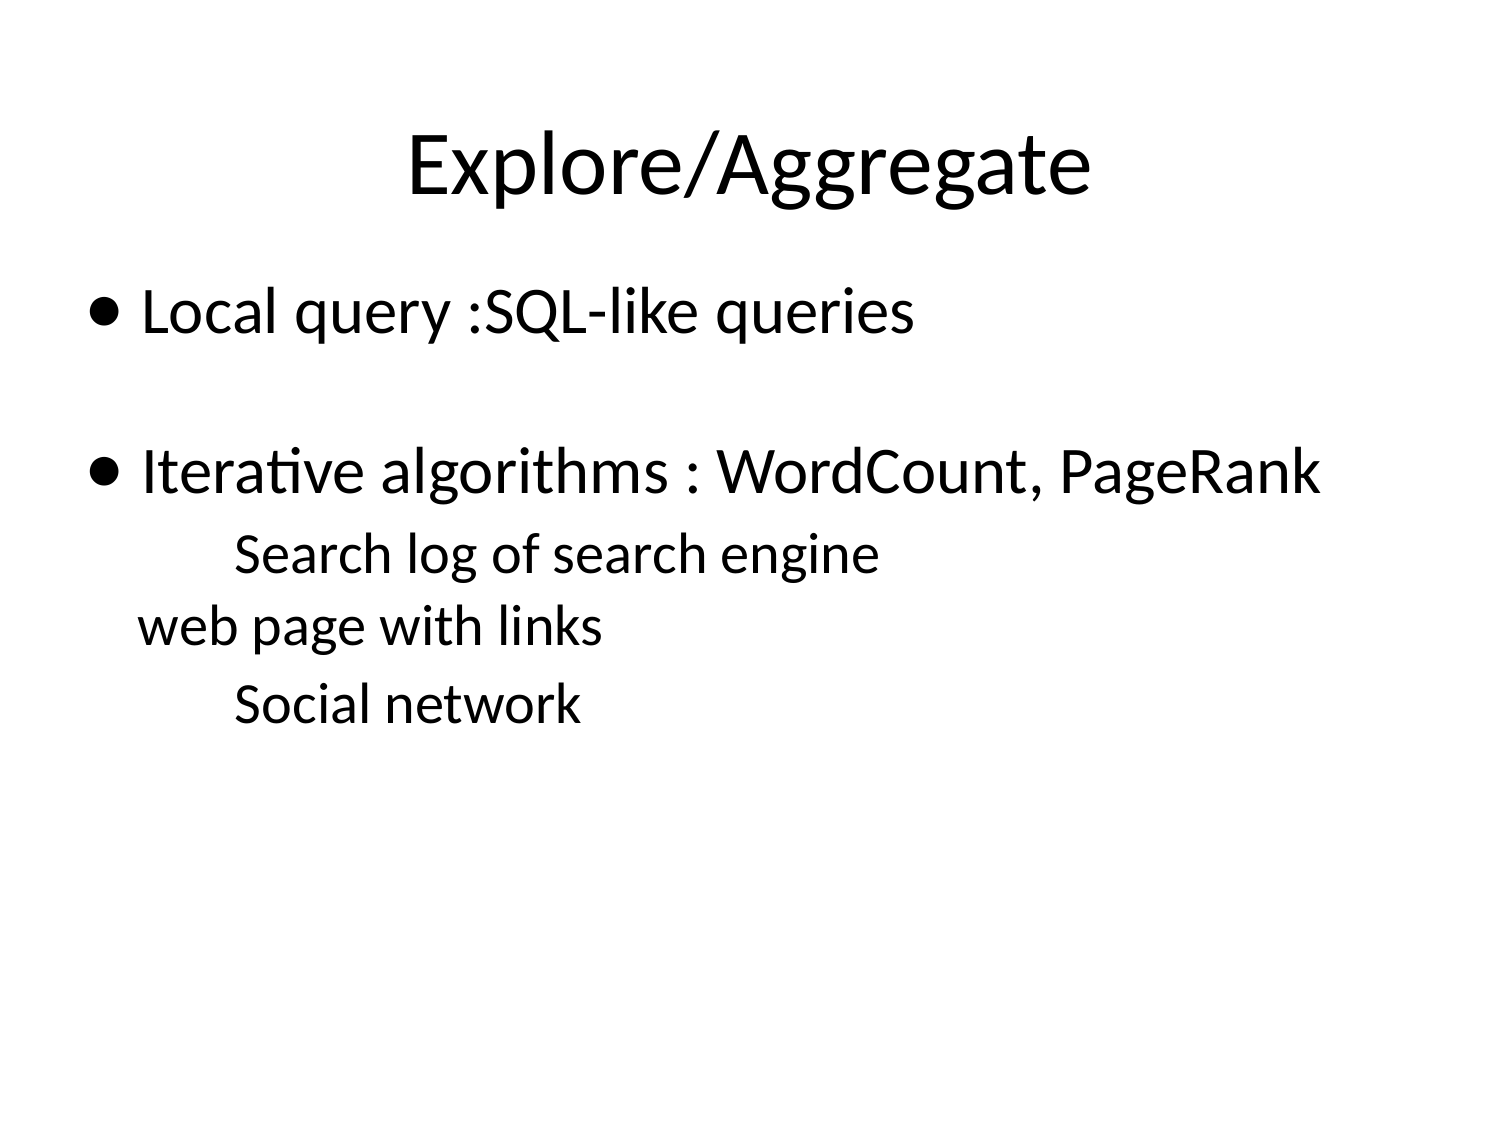

# Explore/Aggregate
Local query :SQL-like queries

Iterative algorithms : WordCount, PageRank
	Search log of search engine
    web page with links
	Social network